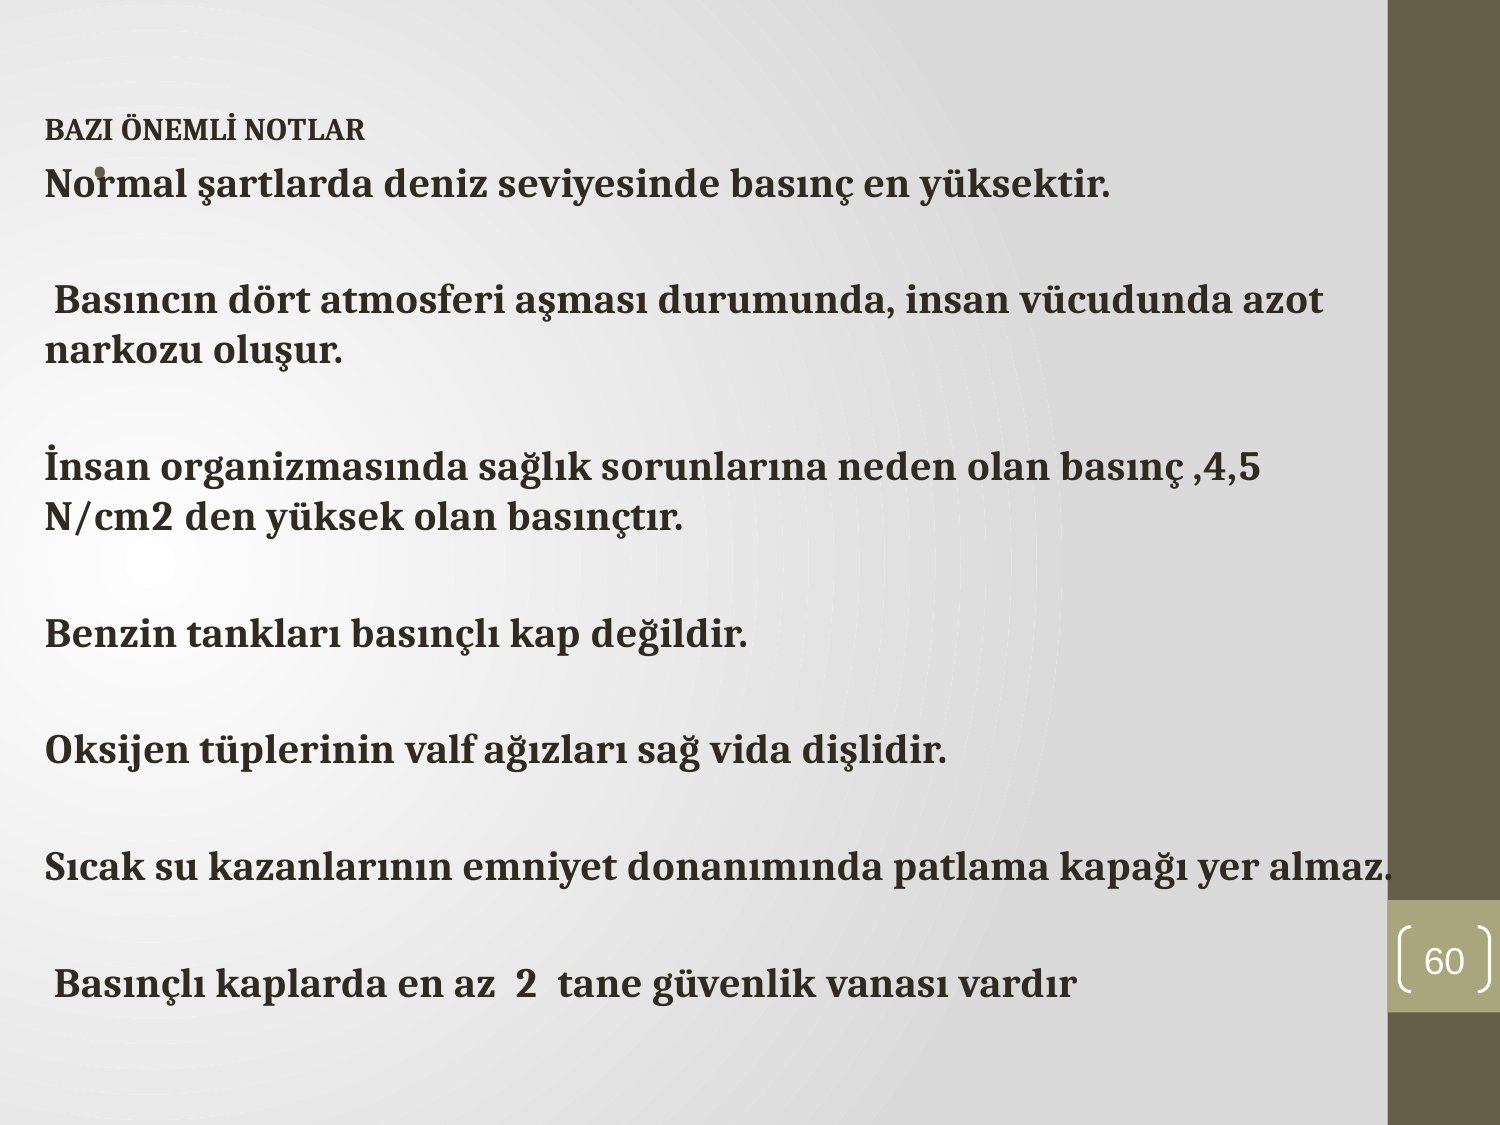

# .
BAZI ÖNEMLİ NOTLAR
Normal şartlarda deniz seviyesinde basınç en yüksektir.

 Basıncın dört atmosferi aşması durumunda, insan vücudunda azot narkozu oluşur.

İnsan organizmasında sağlık sorunlarına neden olan basınç ,4,5 N/cm2 den yüksek olan basınçtır.

Benzin tankları basınçlı kap değildir.

Oksijen tüplerinin valf ağızları sağ vida dişlidir.

Sıcak su kazanlarının emniyet donanımında patlama kapağı yer almaz.

 Basınçlı kaplarda en az  2  tane güvenlik vanası vardır

60